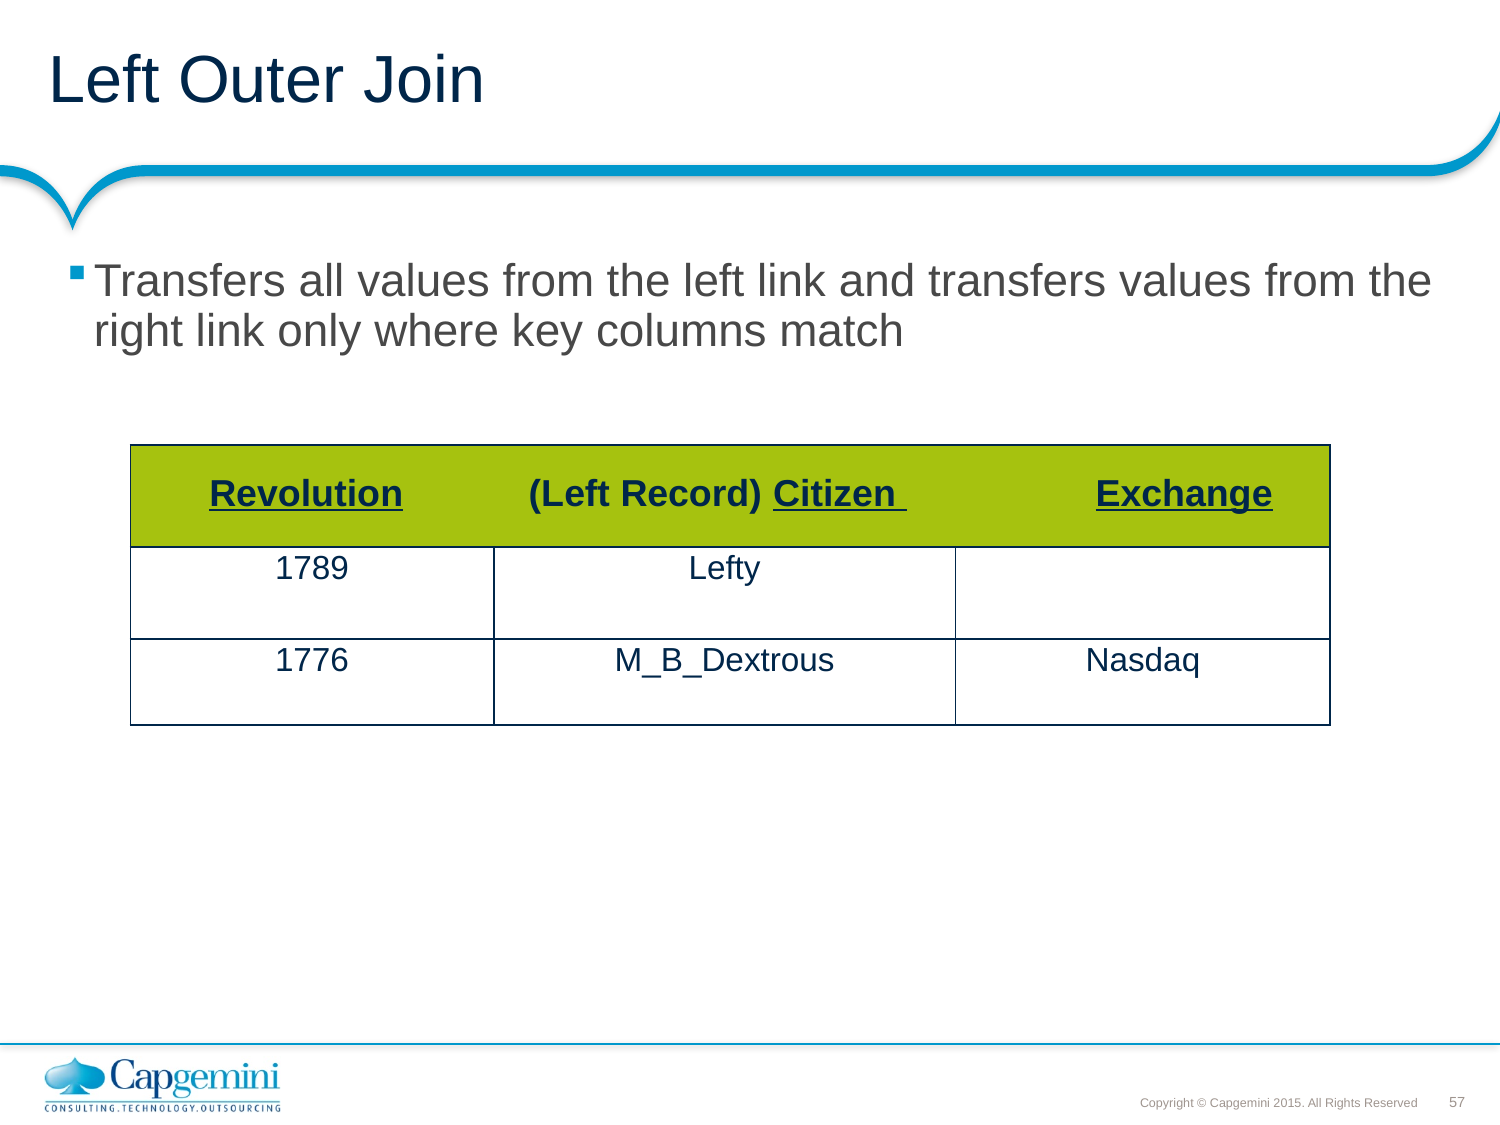

# Left Outer Join
Transfers all values from the left link and transfers values from the right link only where key columns match

| Revolution (Left Record) Citizen Exchange |  |  |
| --- | --- | --- |
| 1789 | Lefty |  |
| 1776 | M\_B\_Dextrous | Nasdaq |